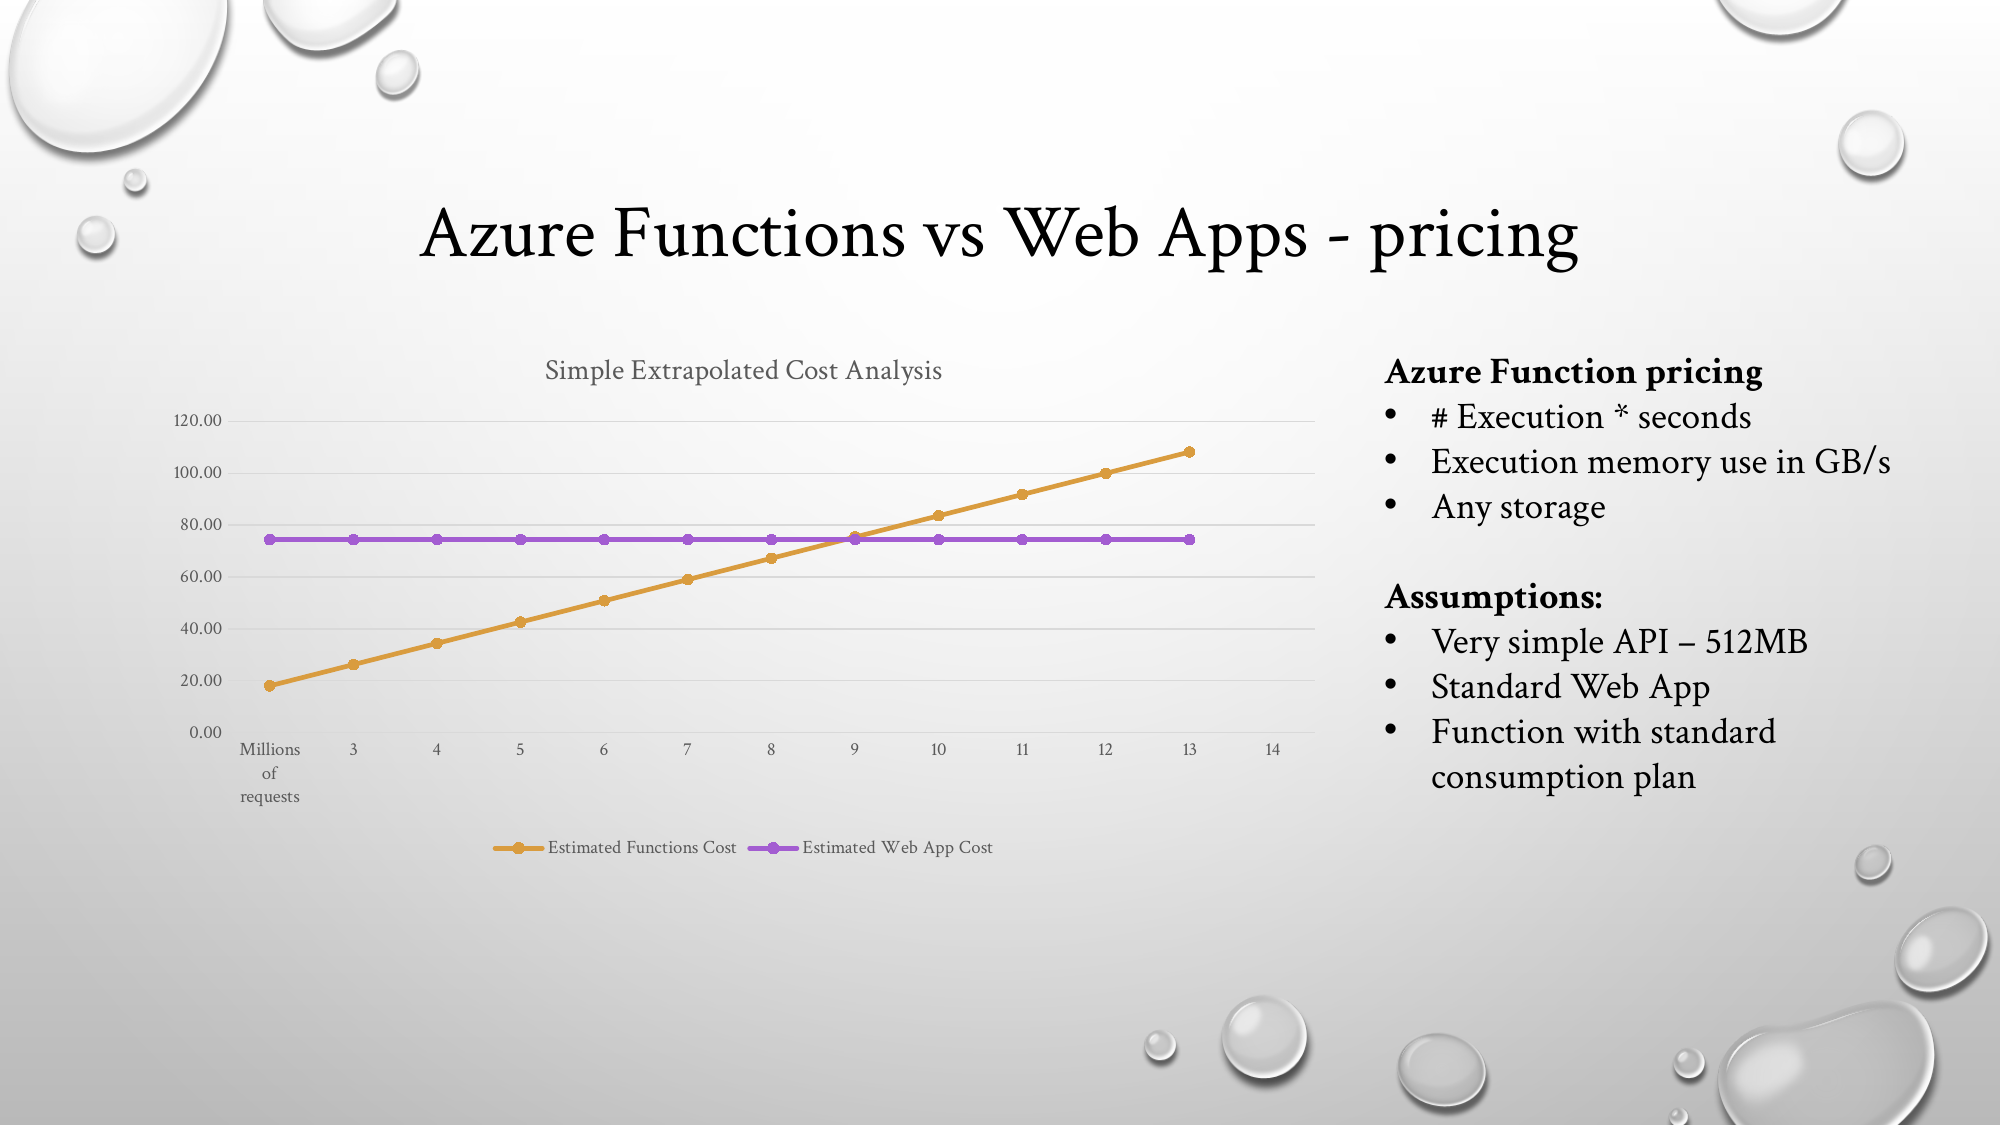

# Azure Functions vs Web Apps - pricing

[unsupported chart]

Azure Function pricing
# Execution * seconds
Execution memory use in GB/s
Any storage

Assumptions:
Very simple API – 512MB
Standard Web App
Function with standard consumption plan